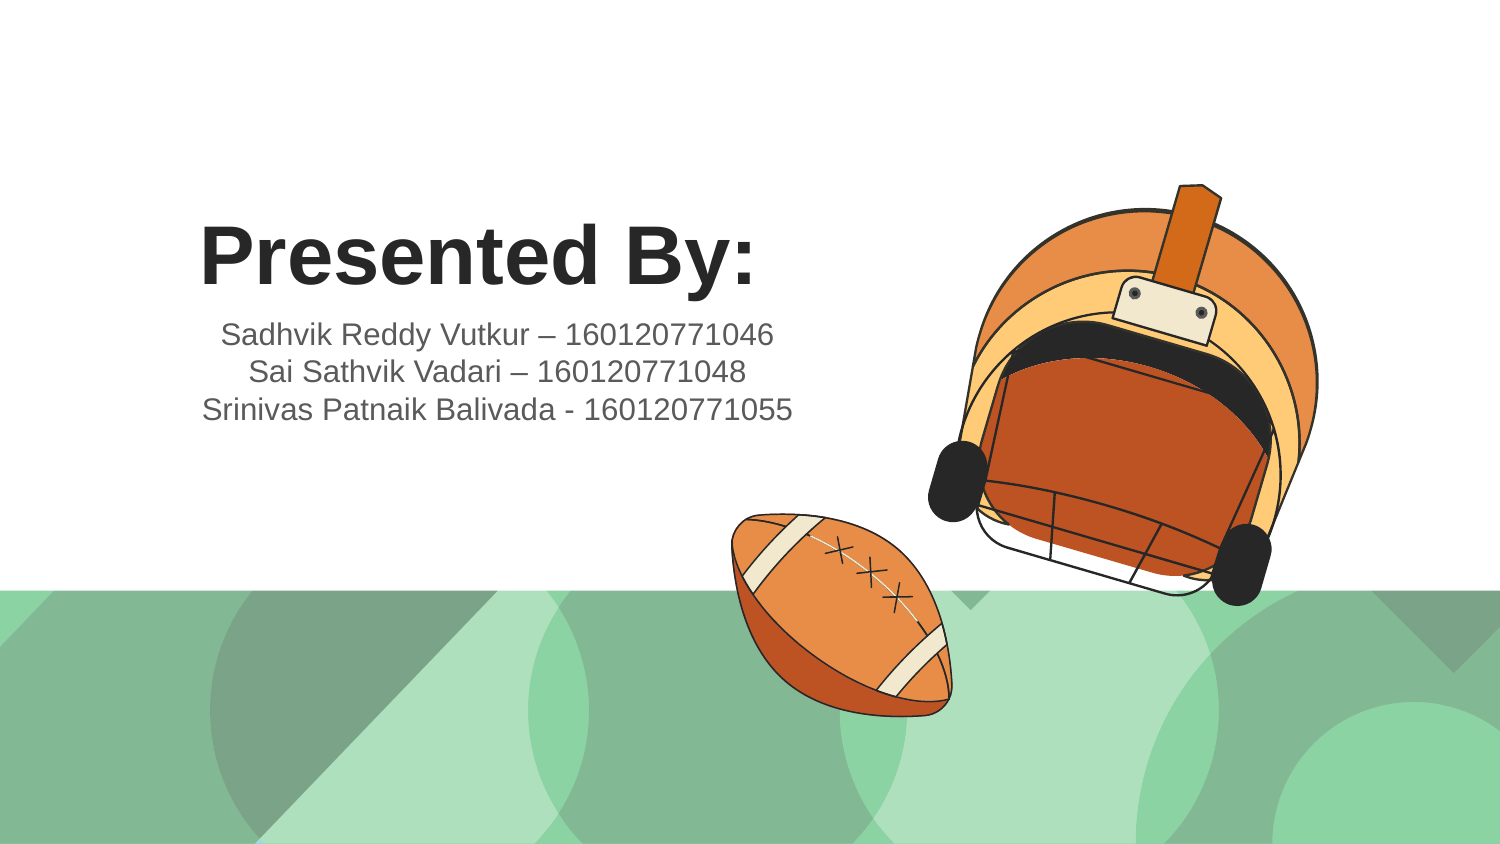

# Presented By:
Sadhvik Reddy Vutkur – 160120771046
Sai Sathvik Vadari – 160120771048
Srinivas Patnaik Balivada - 160120771055